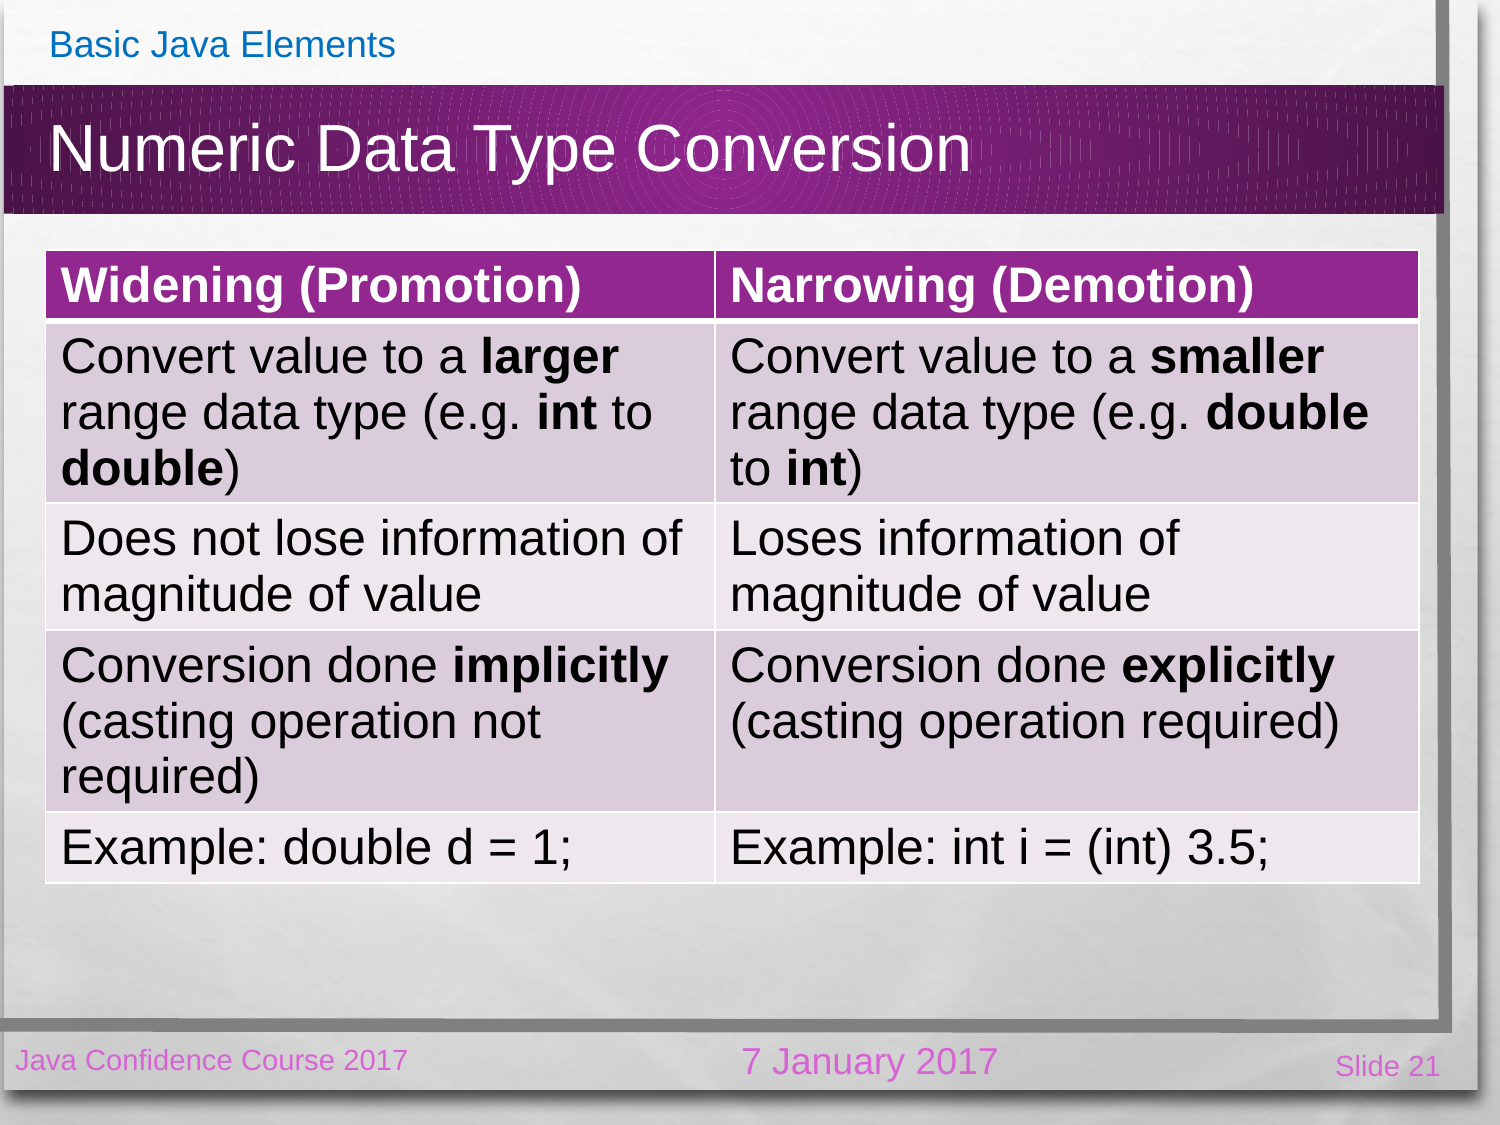

# Numeric Data Type Conversion
| Widening (Promotion) | Narrowing (Demotion) |
| --- | --- |
| Convert value to a larger range data type (e.g. int to double) | Convert value to a smaller range data type (e.g. double to int) |
| Does not lose information of magnitude of value | Loses information of magnitude of value |
| Conversion done implicitly (casting operation not required) | Conversion done explicitly (casting operation required) |
| Example: double d = 1; | Example: int i = (int) 3.5; |
7 January 2017
Java Confidence Course 2017
Slide 21